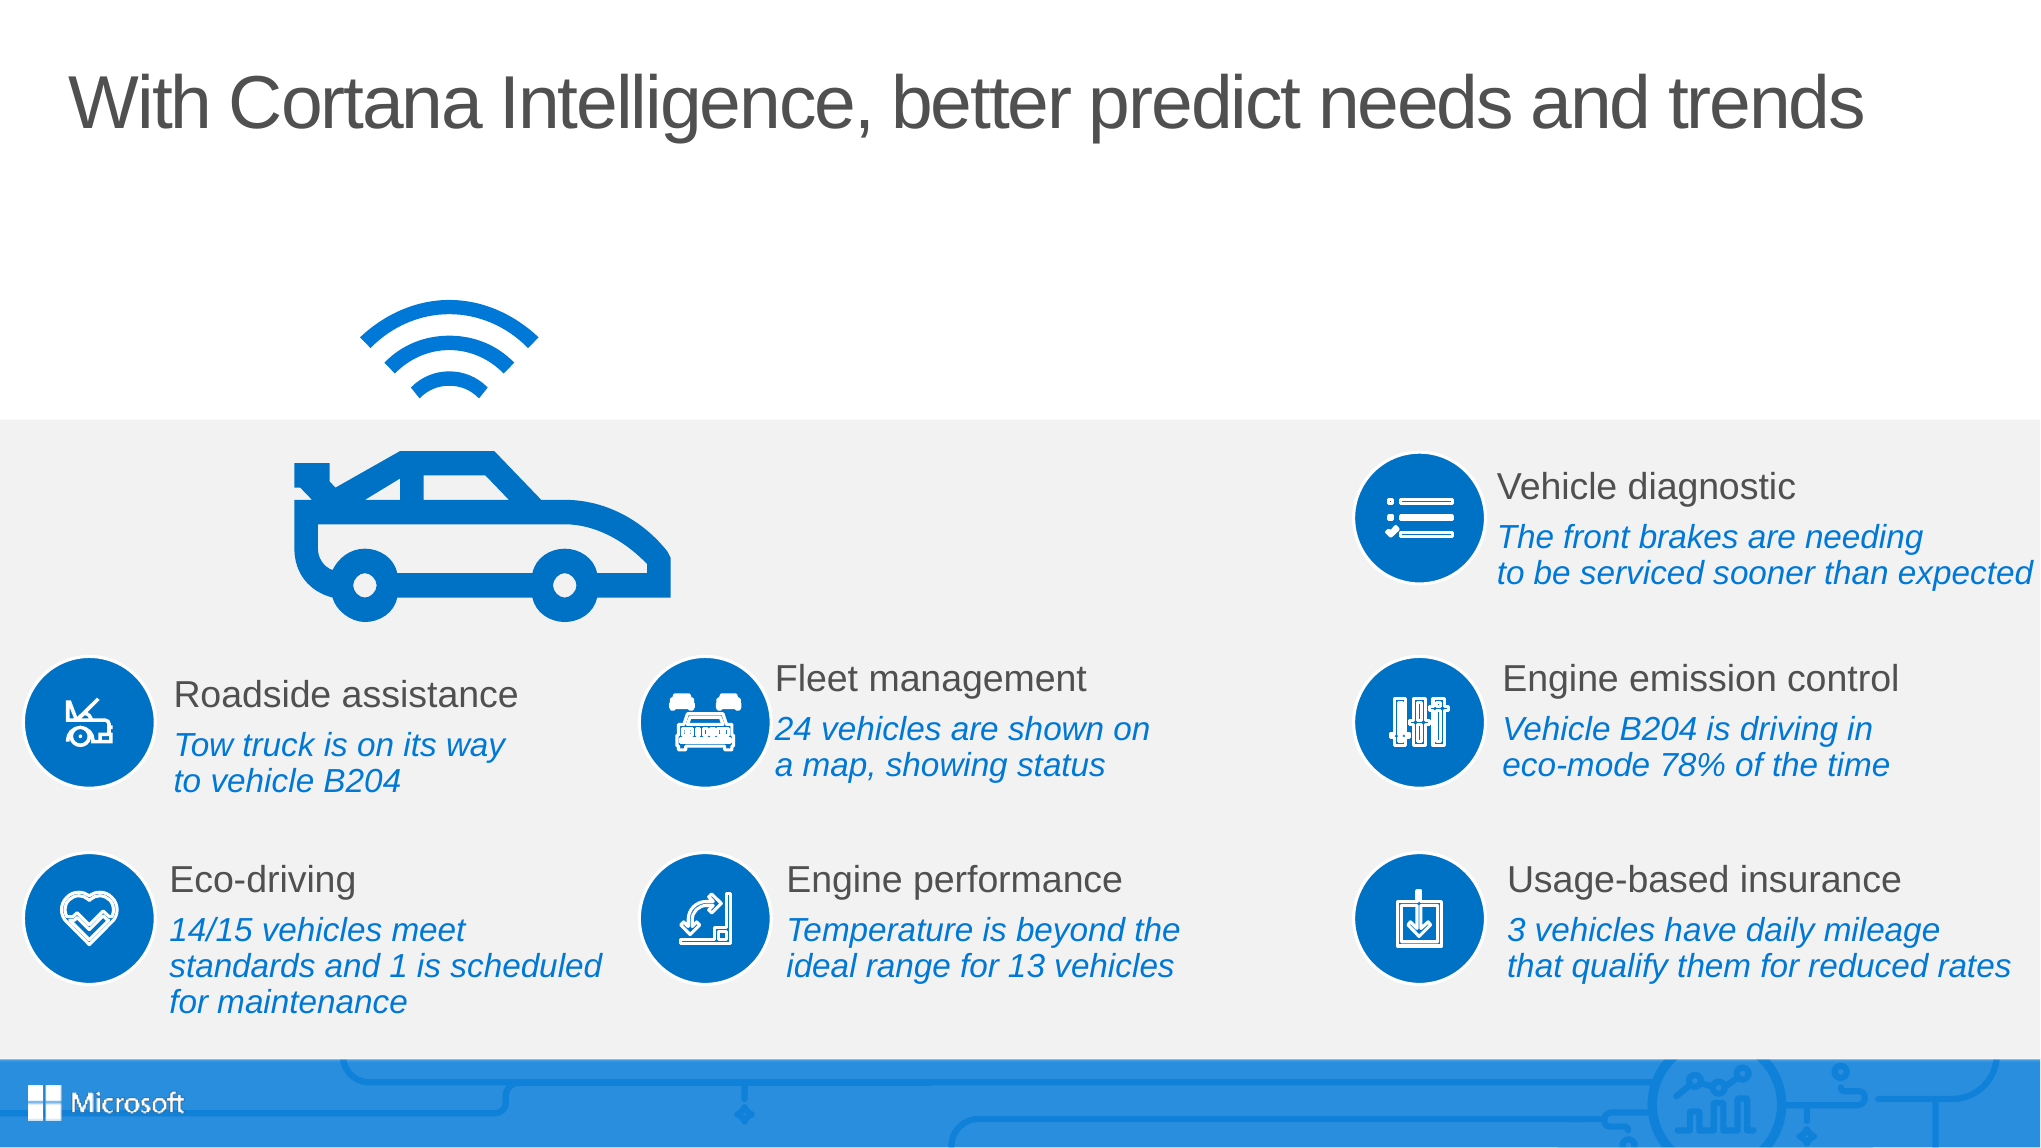

# With Cortana Intelligence, better predict needs and trends

Vehicle diagnostic
The front brakes are needing
to be serviced sooner than expected

Fleet management
24 vehicles are shown on
a map, showing status
Engine emission control
Vehicle B204 is driving in
eco-mode 78% of the time
Roadside assistance
Tow truck is on its way
to vehicle B204

Eco-driving
14/15 vehicles meet
standards and 1 is scheduled
for maintenance
Engine performance
Temperature is beyond the
ideal range for 13 vehicles
Usage-based insurance
3 vehicles have daily mileage
that qualify them for reduced rates